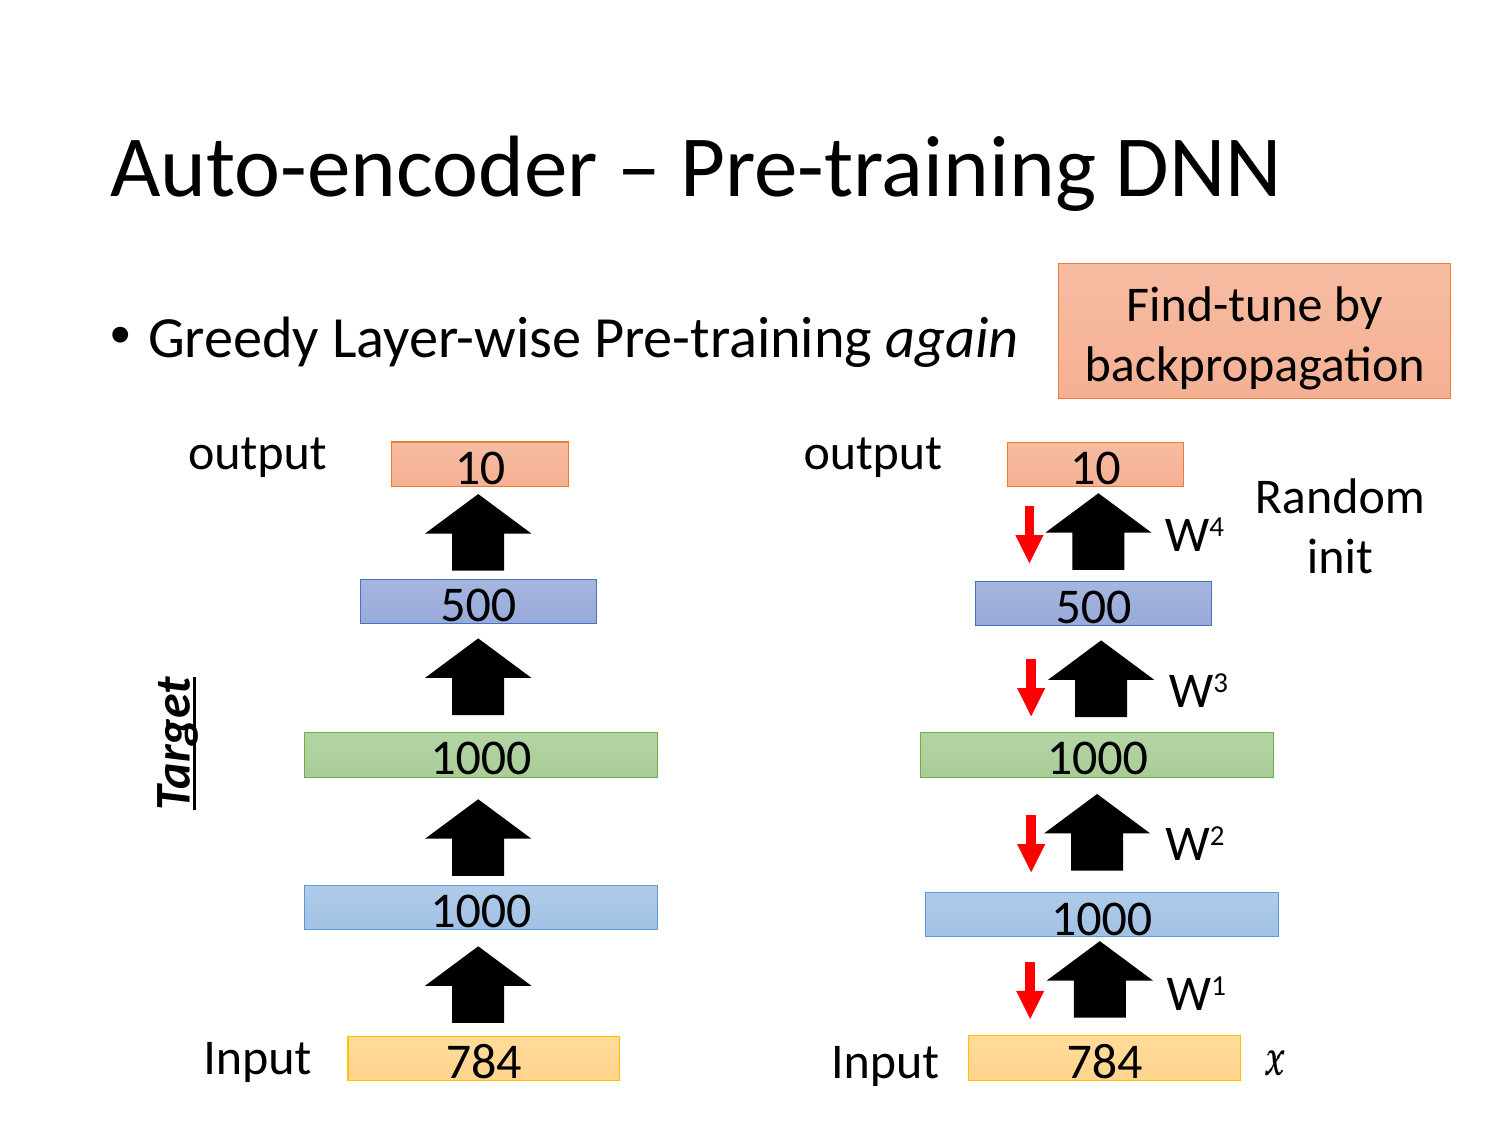

# Auto-encoder – Pre-training DNN
Find-tune by backpropagation
Greedy Layer-wise Pre-training again
output
output
10

10

Random init

W4

500

500

W3

Target
1000

1000

W2

1000

1000

W1

Input
Input
784

784